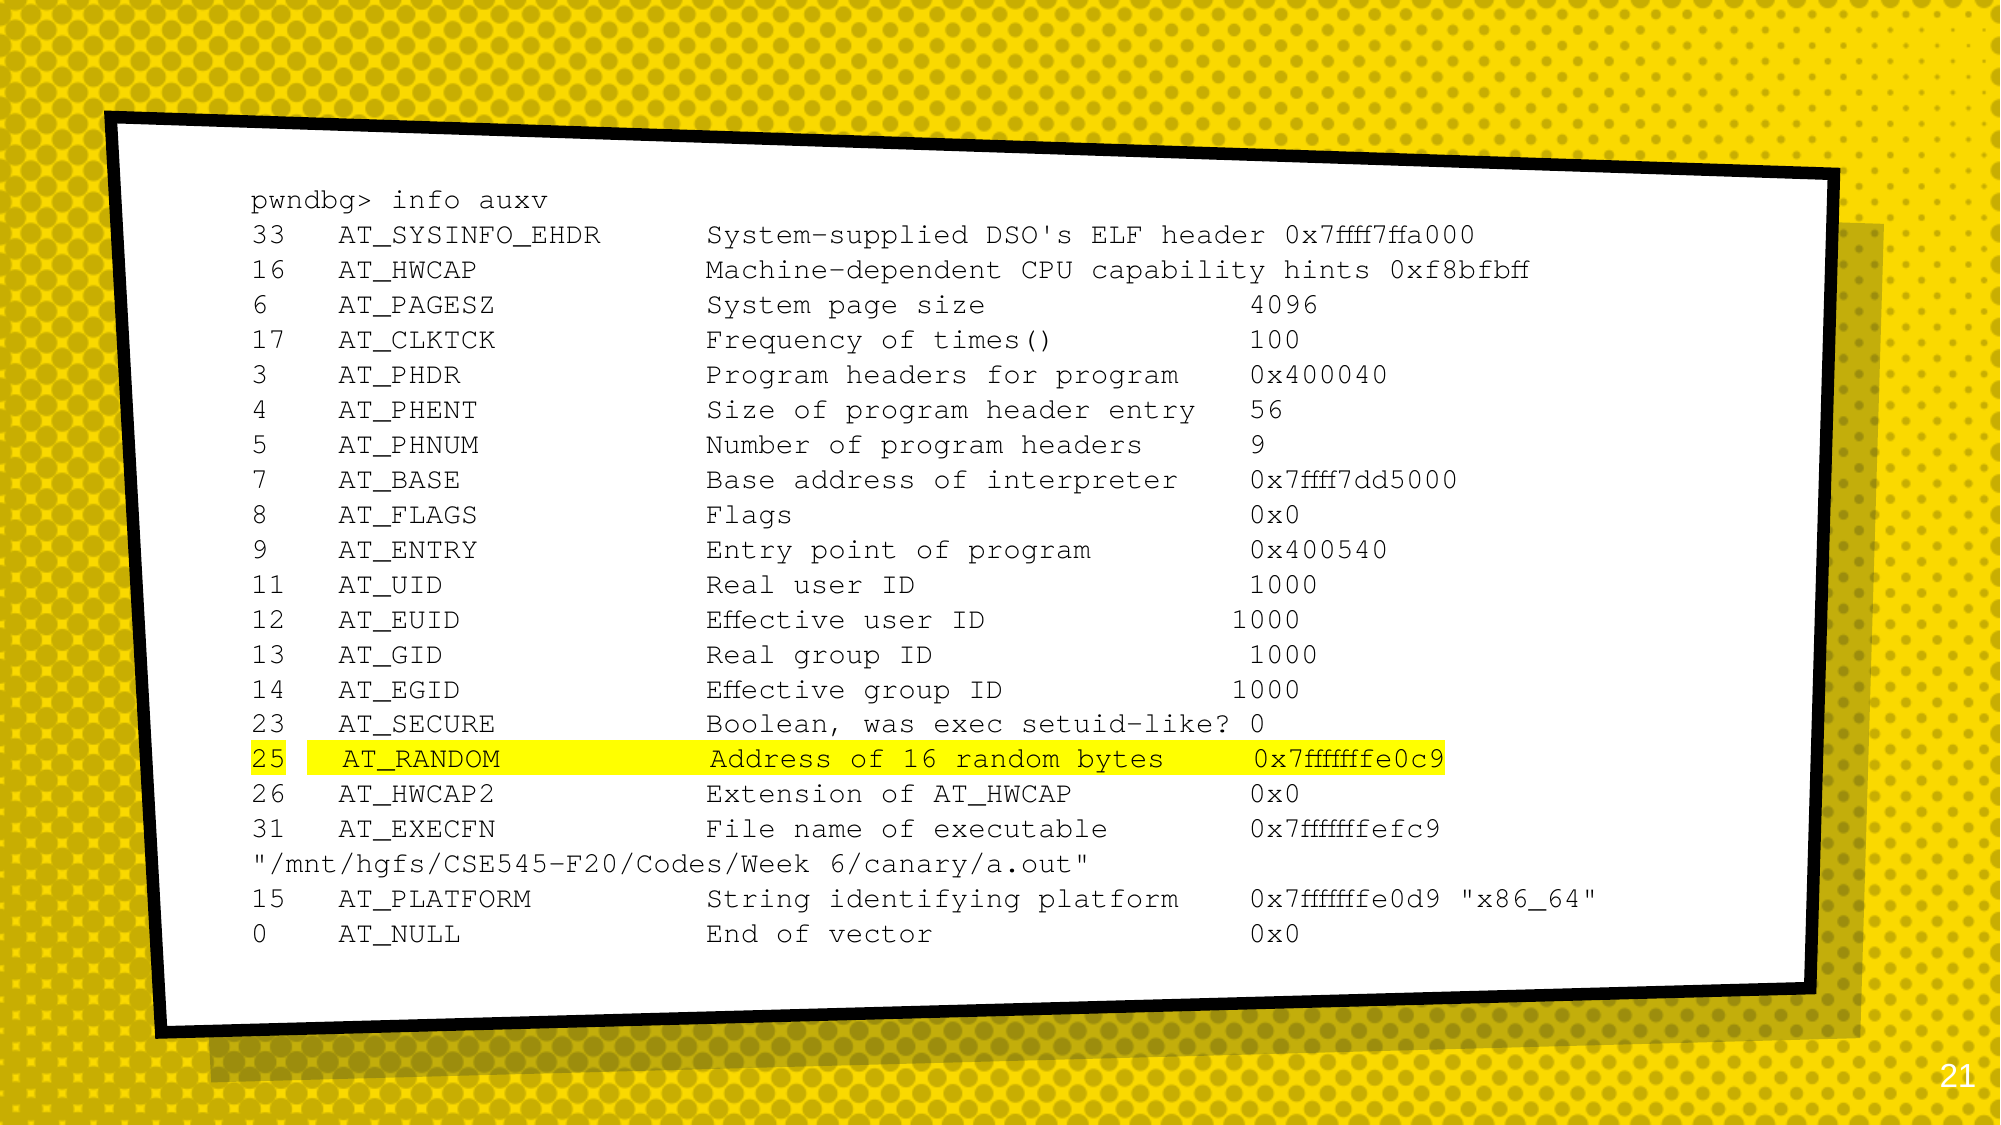

pwndbg> info auxv
33   AT_SYSINFO_EHDR      System-supplied DSO's ELF header 0x7ffff7ffa000
16   AT_HWCAP             Machine-dependent CPU capability hints 0xf8bfbff
6    AT_PAGESZ            System page size               4096
17   AT_CLKTCK            Frequency of times()           100
3    AT_PHDR              Program headers for program    0x400040
4    AT_PHENT             Size of program header entry   56
5    AT_PHNUM             Number of program headers      9
7    AT_BASE              Base address of interpreter    0x7ffff7dd5000
8    AT_FLAGS             Flags                          0x0
9    AT_ENTRY             Entry point of program         0x400540
11   AT_UID               Real user ID                   1000
12   AT_EUID              Effective user ID              1000
13   AT_GID               Real group ID                  1000
14   AT_EGID              Effective group ID             1000
23   AT_SECURE            Boolean, was exec setuid-like? 0
  AT_RANDOM            Address of 16 random bytes     0x7fffffffe0c9
26   AT_HWCAP2            Extension of AT_HWCAP          0x0
31   AT_EXECFN            File name of executable        0x7fffffffefc9 "/mnt/hgfs/CSE545-F20/Codes/Week 6/canary/a.out"
15   AT_PLATFORM          String identifying platform    0x7fffffffe0d9 "x86_64"
0    AT_NULL              End of vector                  0x0

21